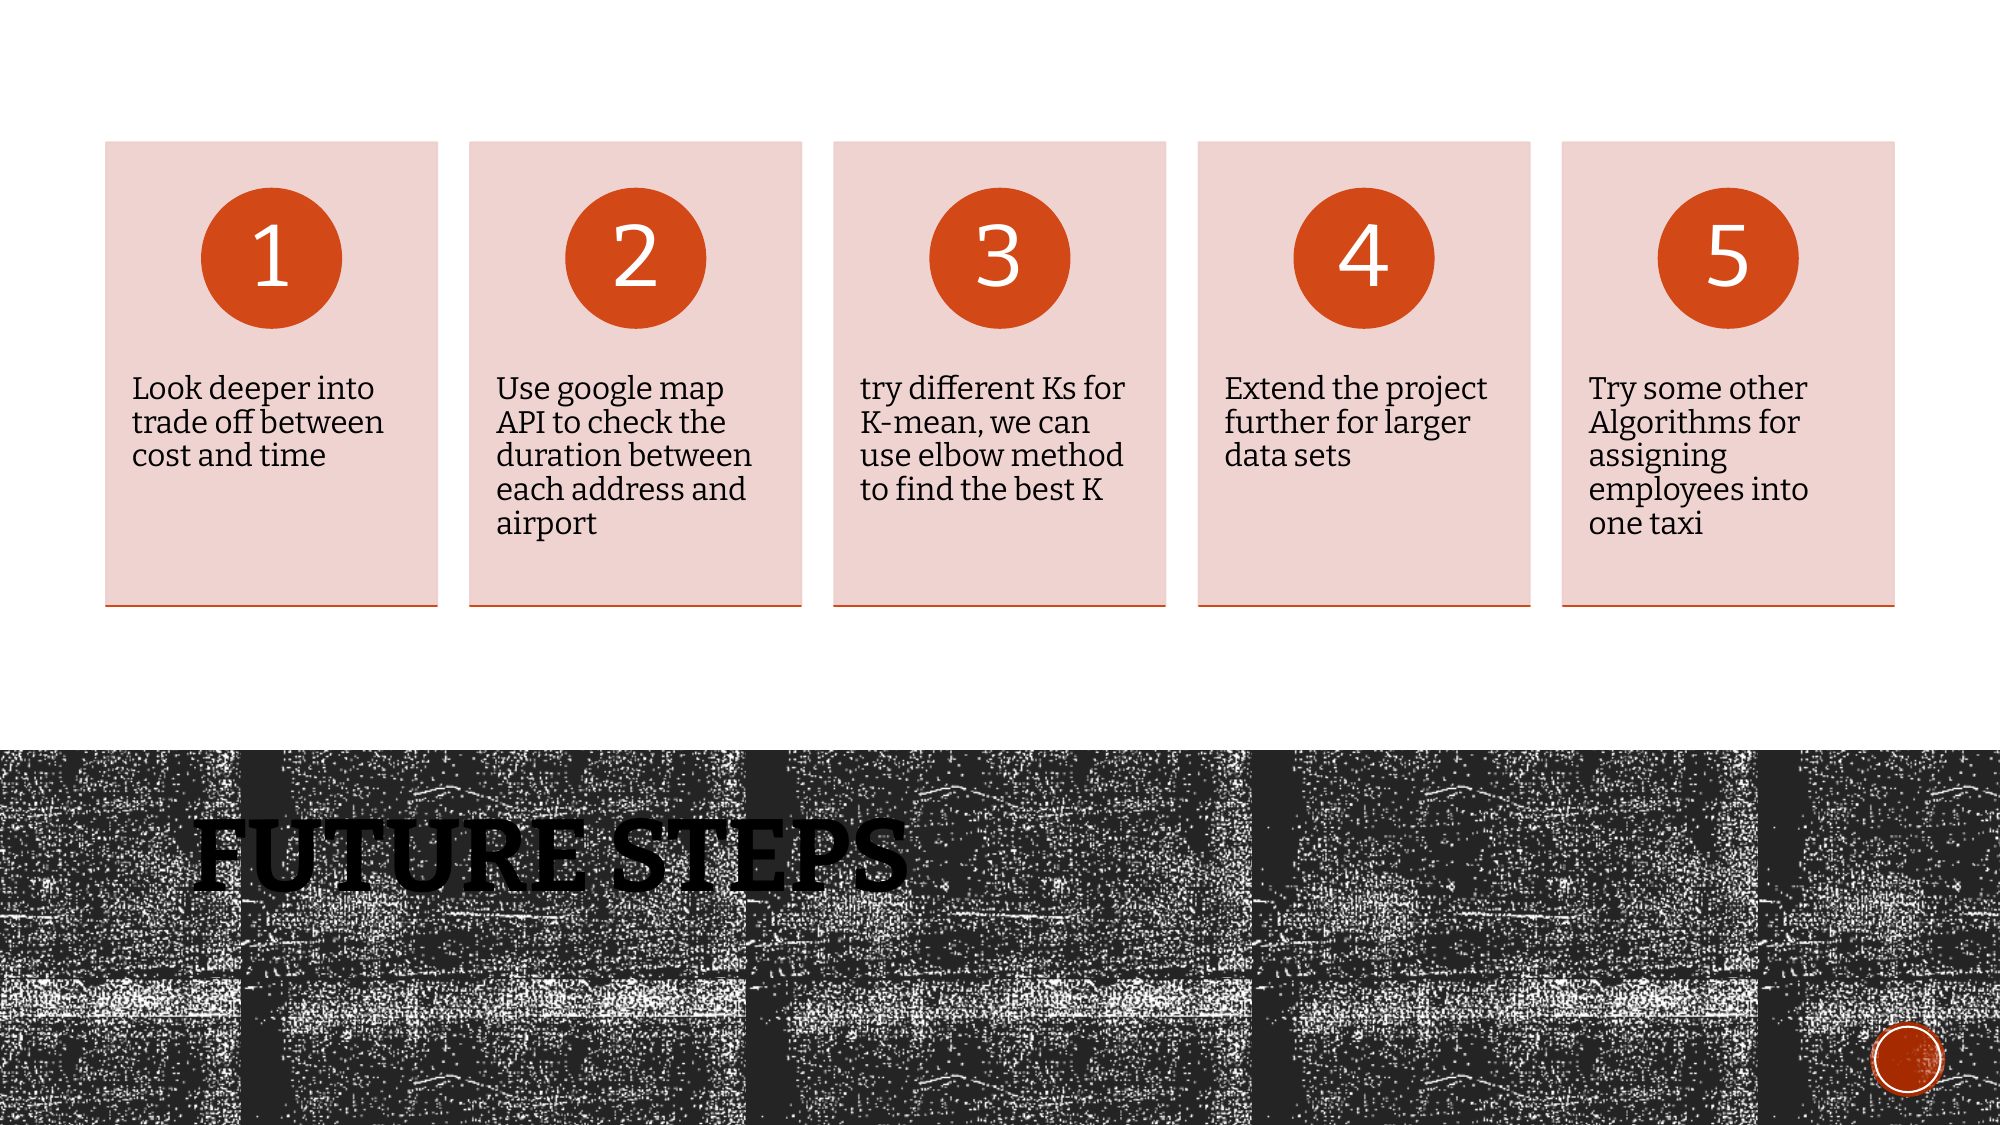

Look deeper into trade off between cost and time
1
Use google map API to check the duration between each address and airport
2
try different Ks for K-mean, we can use elbow method to find the best K
3
Extend the project further for larger data sets
4
Try some other Algorithms for assigning employees into one taxi
5

# future steps